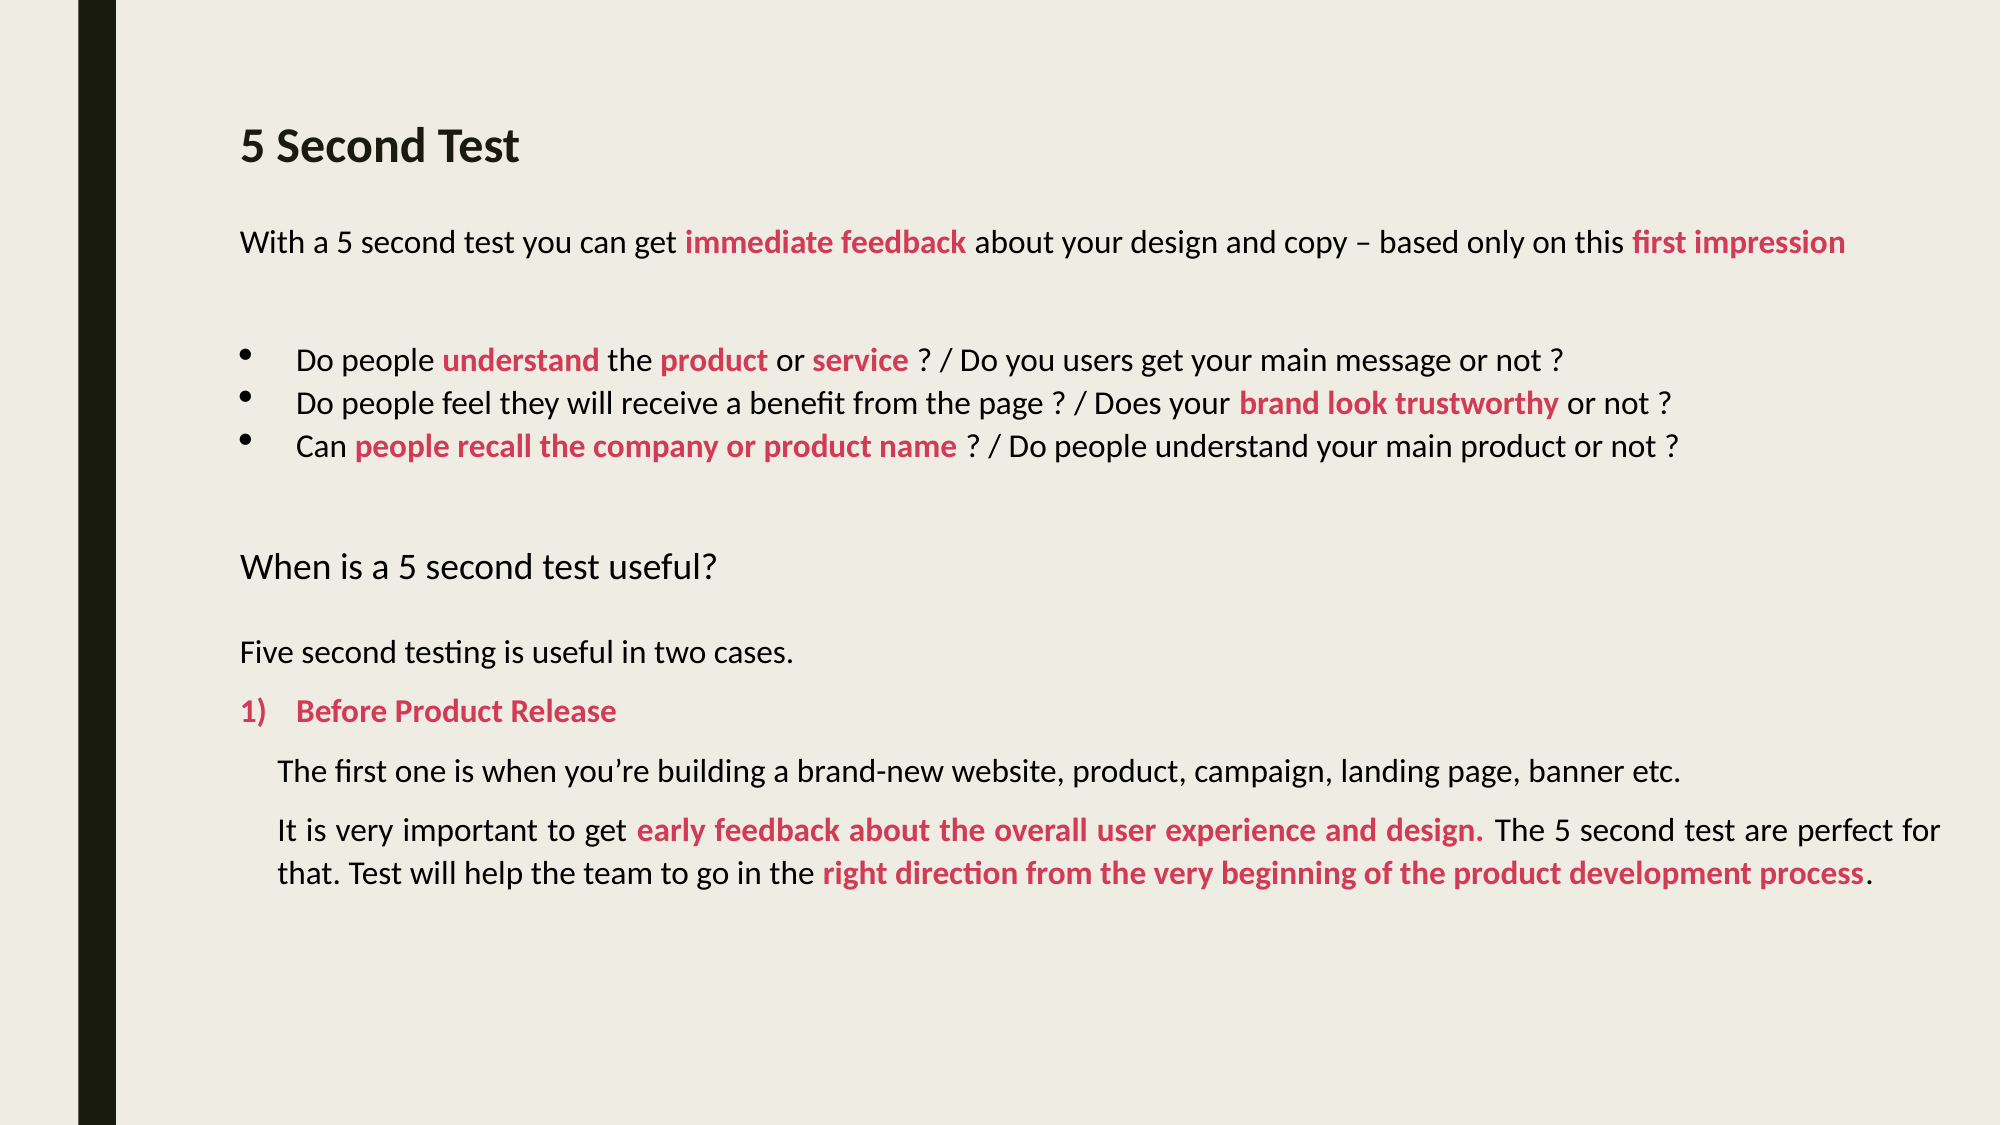

# 5 Second Test
With a 5 second test you can get immediate feedback about your design and copy – based only on this first impression

Do people understand the product or service ? / Do you users get your main message or not ?
Do people feel they will receive a benefit from the page ? / Does your brand look trustworthy or not ?
Can people recall the company or product name ? / Do people understand your main product or not ?
When is a 5 second test useful?
Five second testing is useful in two cases.
Before Product Release
The first one is when you’re building a brand-new website, product, campaign, landing page, banner etc.
It is very important to get early feedback about the overall user experience and design. The 5 second test are perfect for that. Test will help the team to go in the right direction from the very beginning of the product development process.